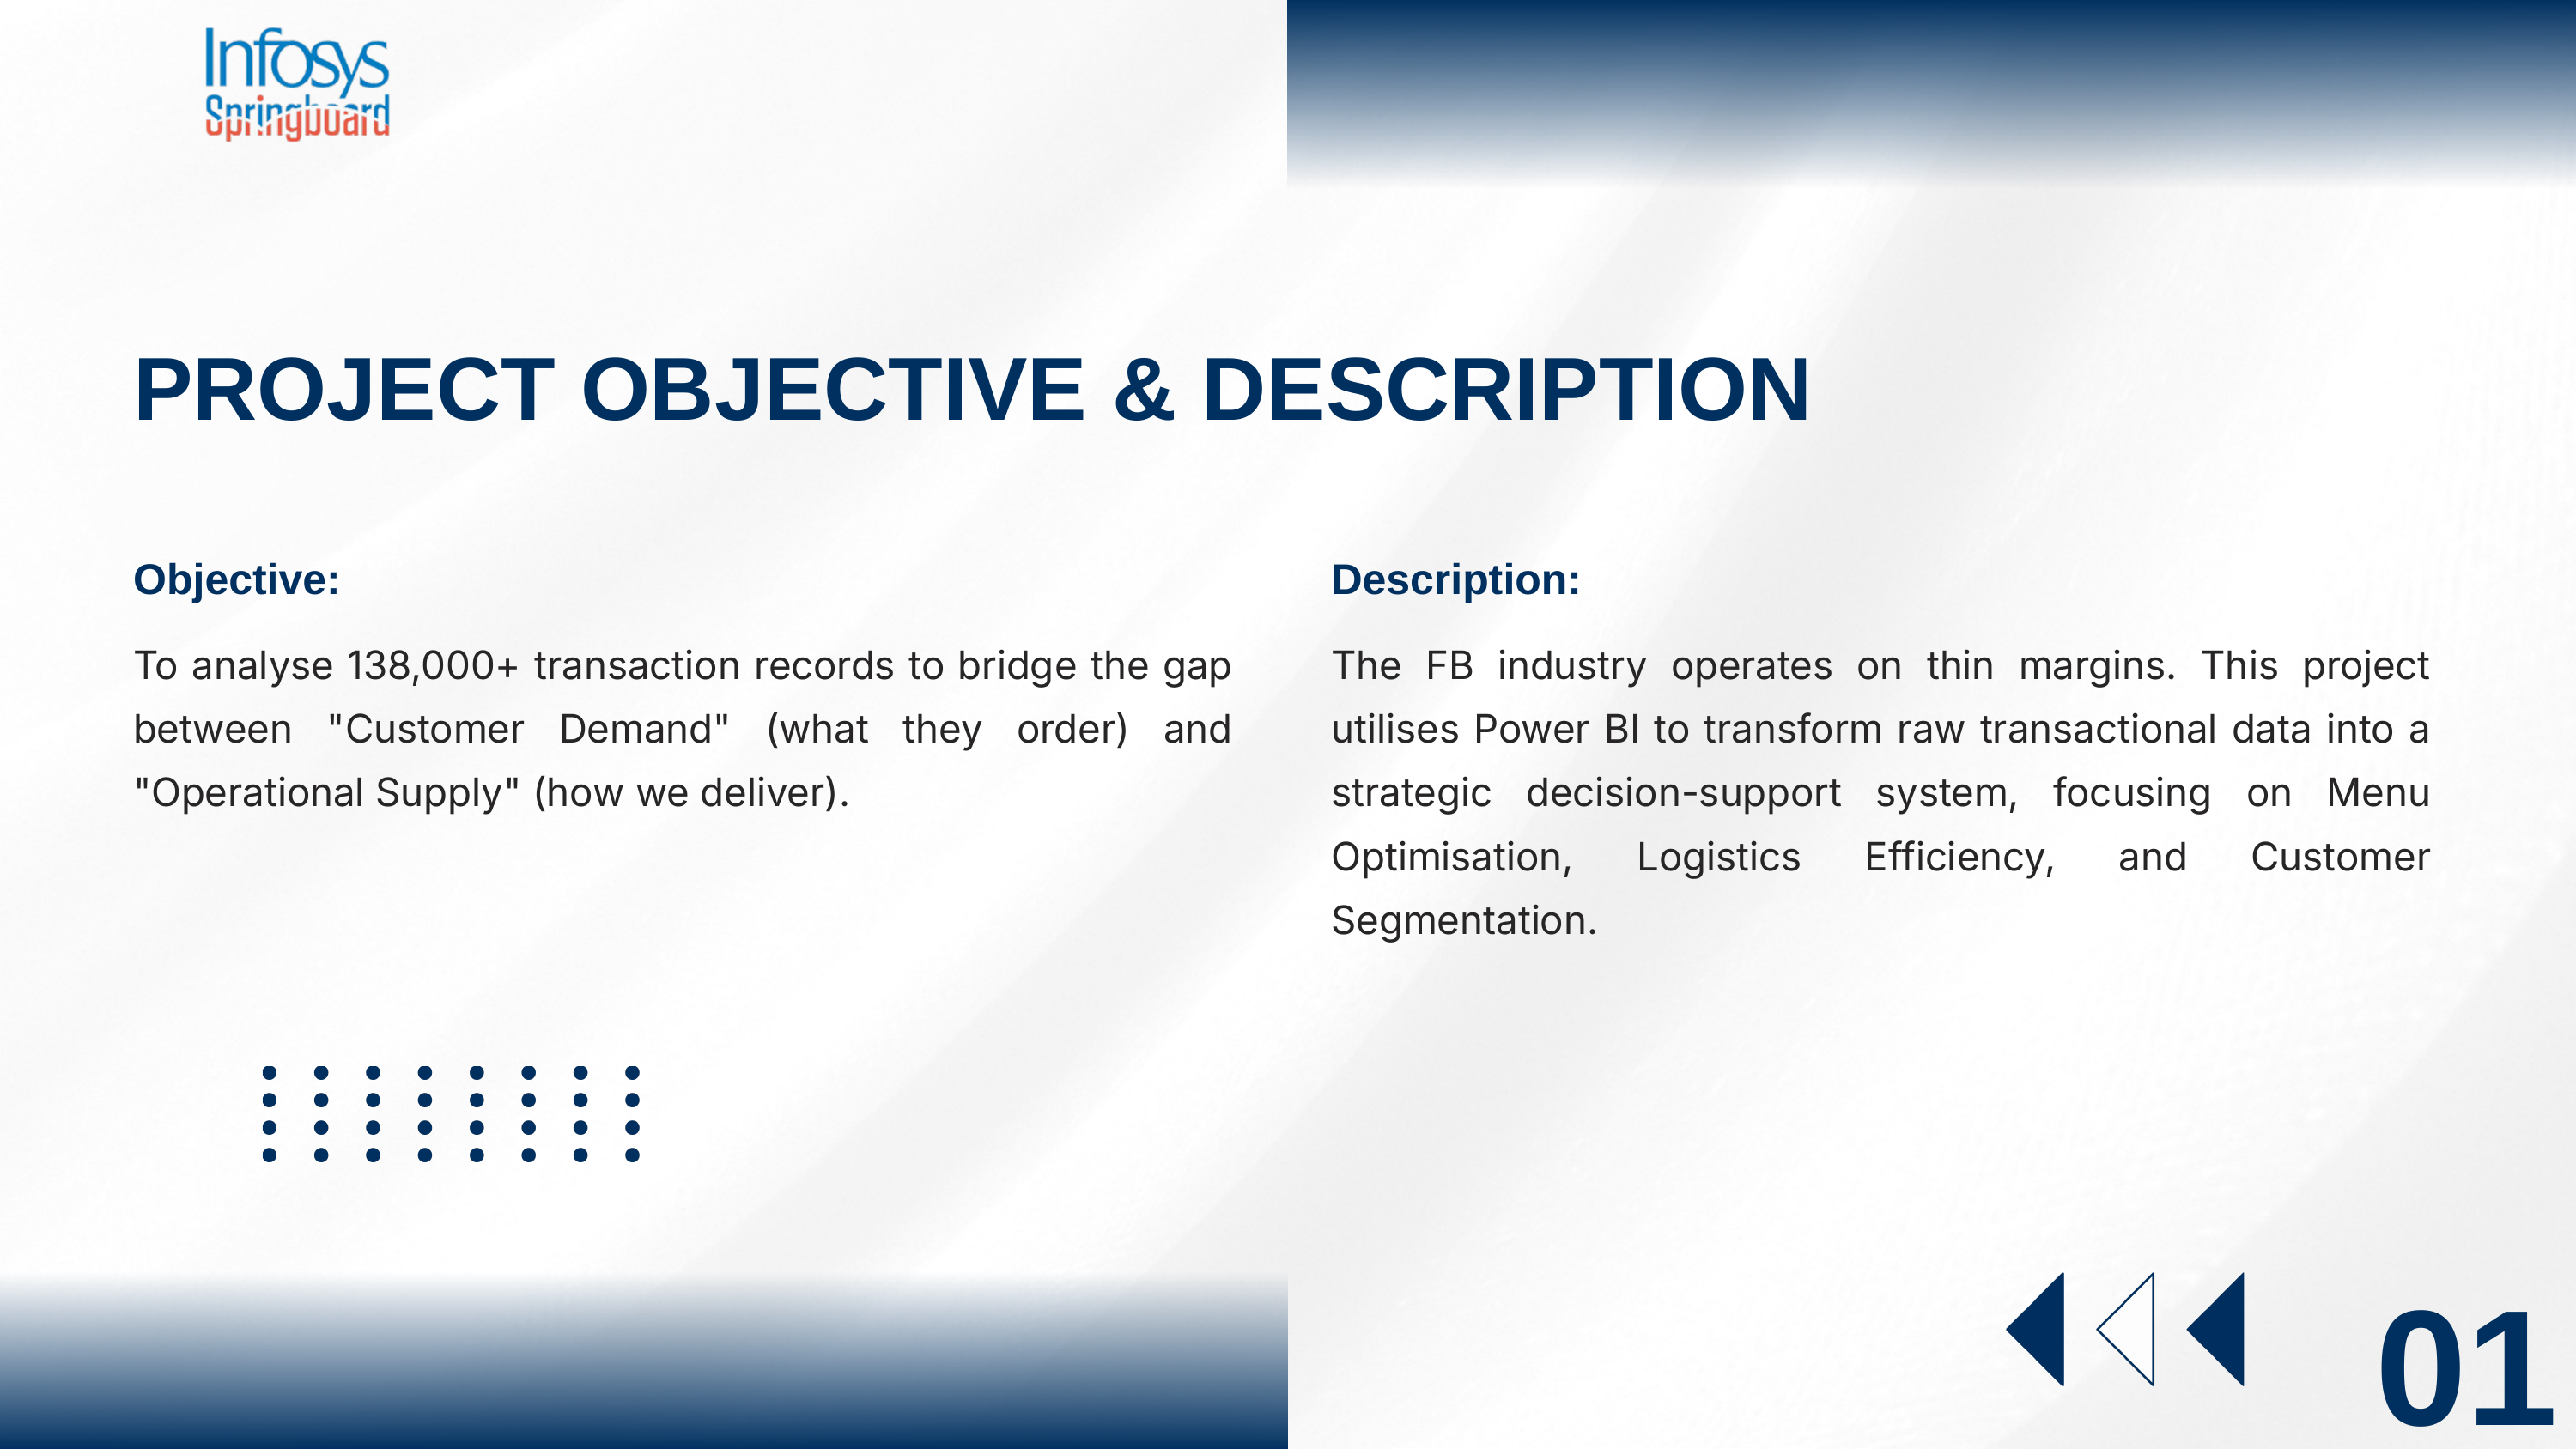

PROJECT OBJECTIVE & DESCRIPTION
Objective:
Description:
To analyse 138,000+ transaction records to bridge the gap between "Customer Demand" (what they order) and "Operational Supply" (how we deliver).
The FB industry operates on thin margins. This project utilises Power BI to transform raw transactional data into a strategic decision-support system, focusing on Menu Optimisation, Logistics Efficiency, and Customer Segmentation.

01